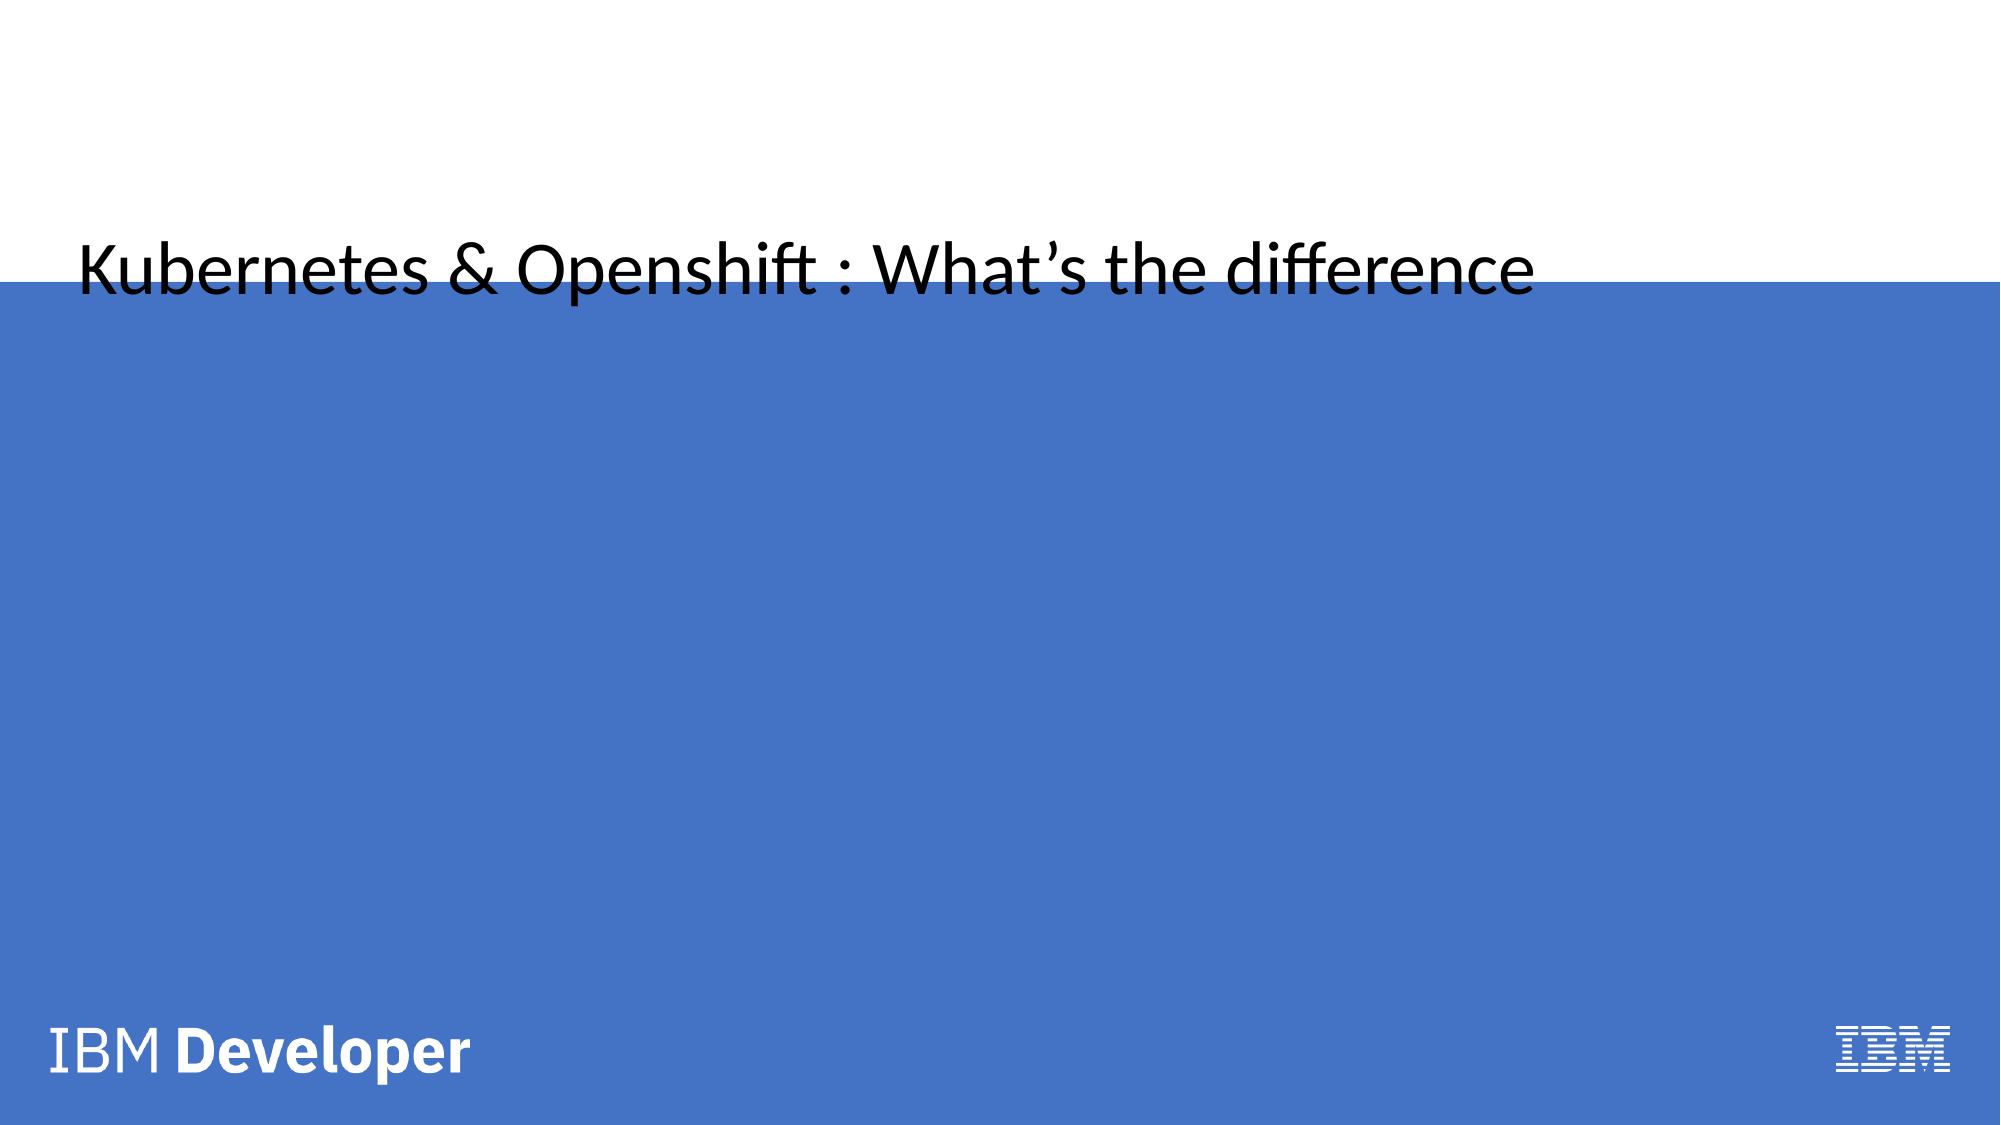

# Kubernetes & Openshift : What’s the difference